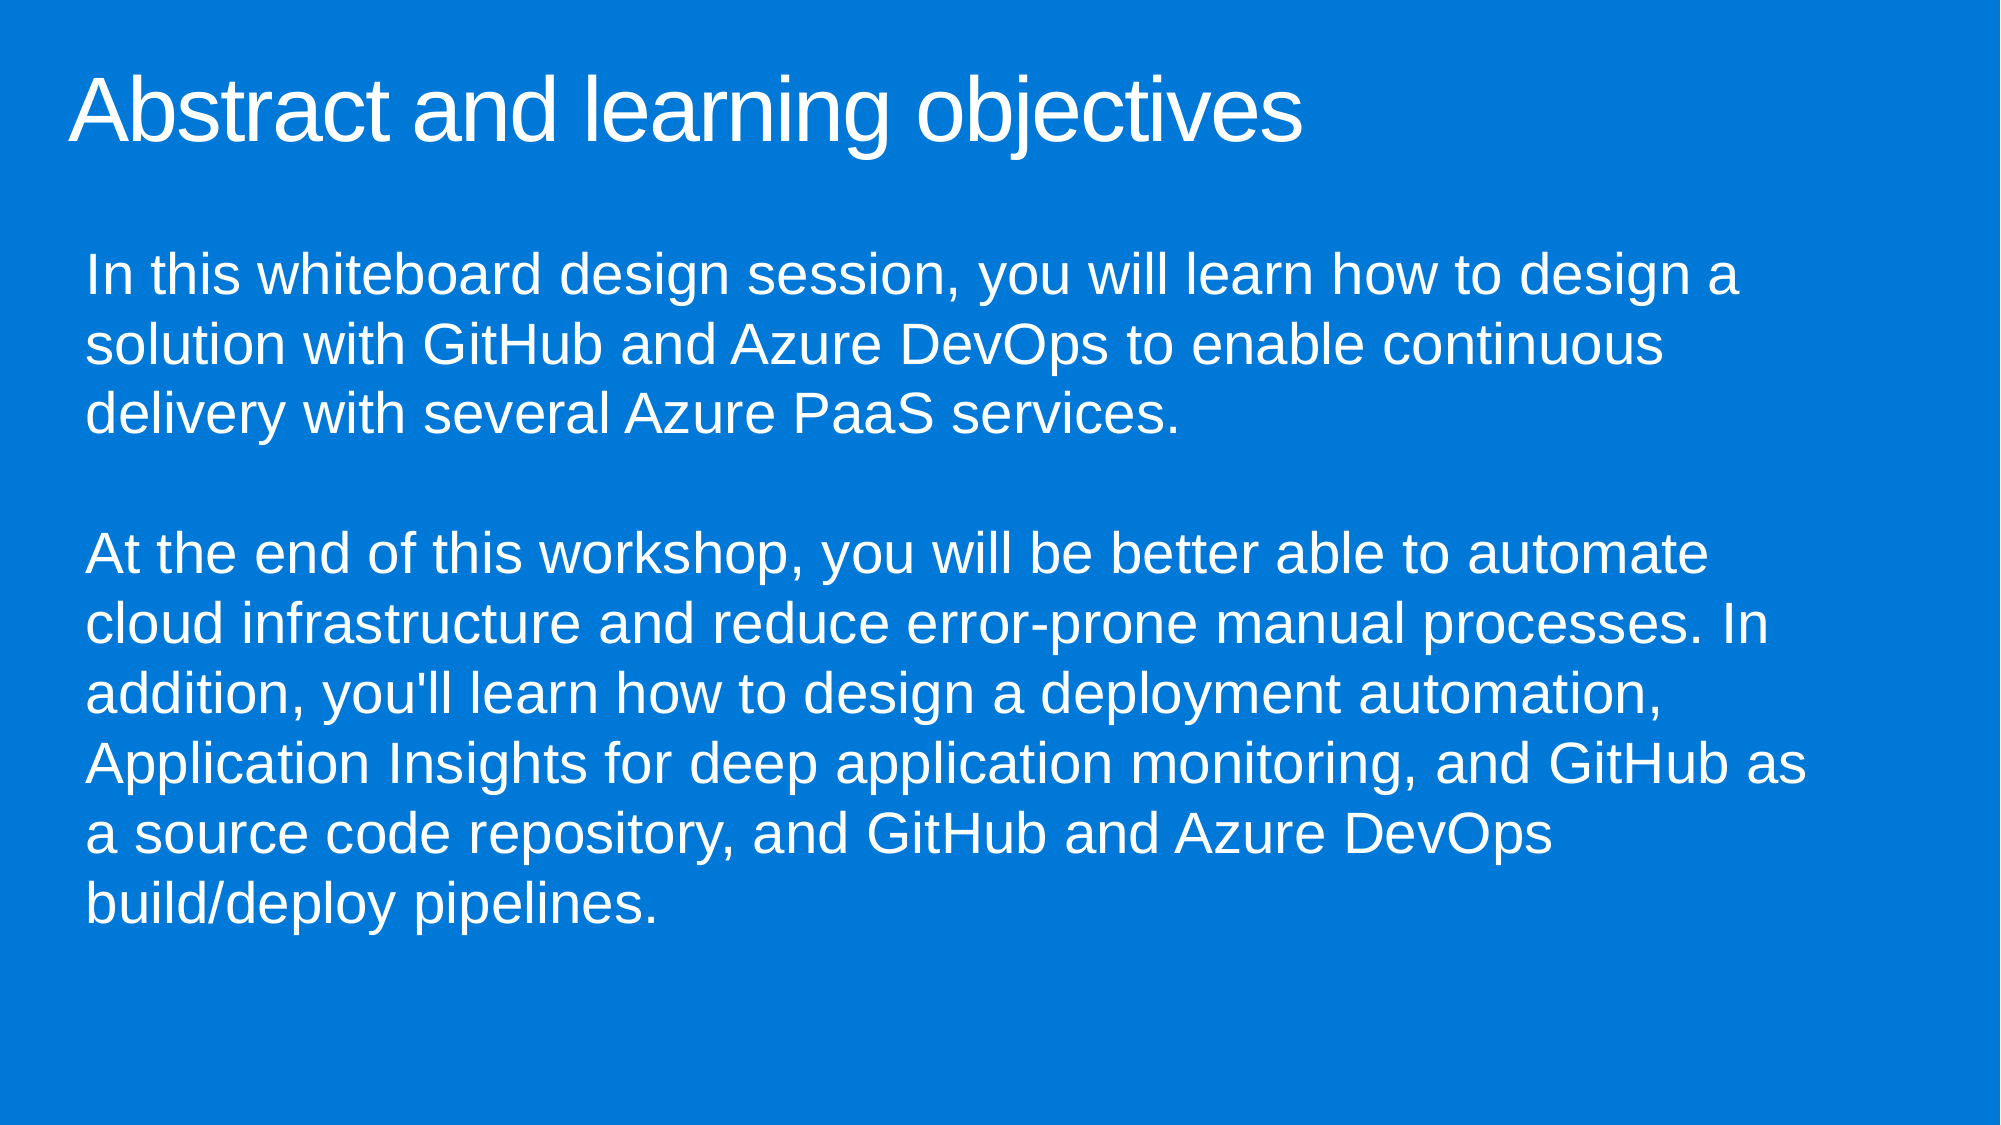

# Abstract and learning objectives
In this whiteboard design session, you will learn how to design a solution with GitHub and Azure DevOps to enable continuous delivery with several Azure PaaS services.

At the end of this workshop, you will be better able to automate cloud infrastructure and reduce error-prone manual processes. In addition, you'll learn how to design a deployment automation, Application Insights for deep application monitoring, and GitHub as a source code repository, and GitHub and Azure DevOps build/deploy pipelines.